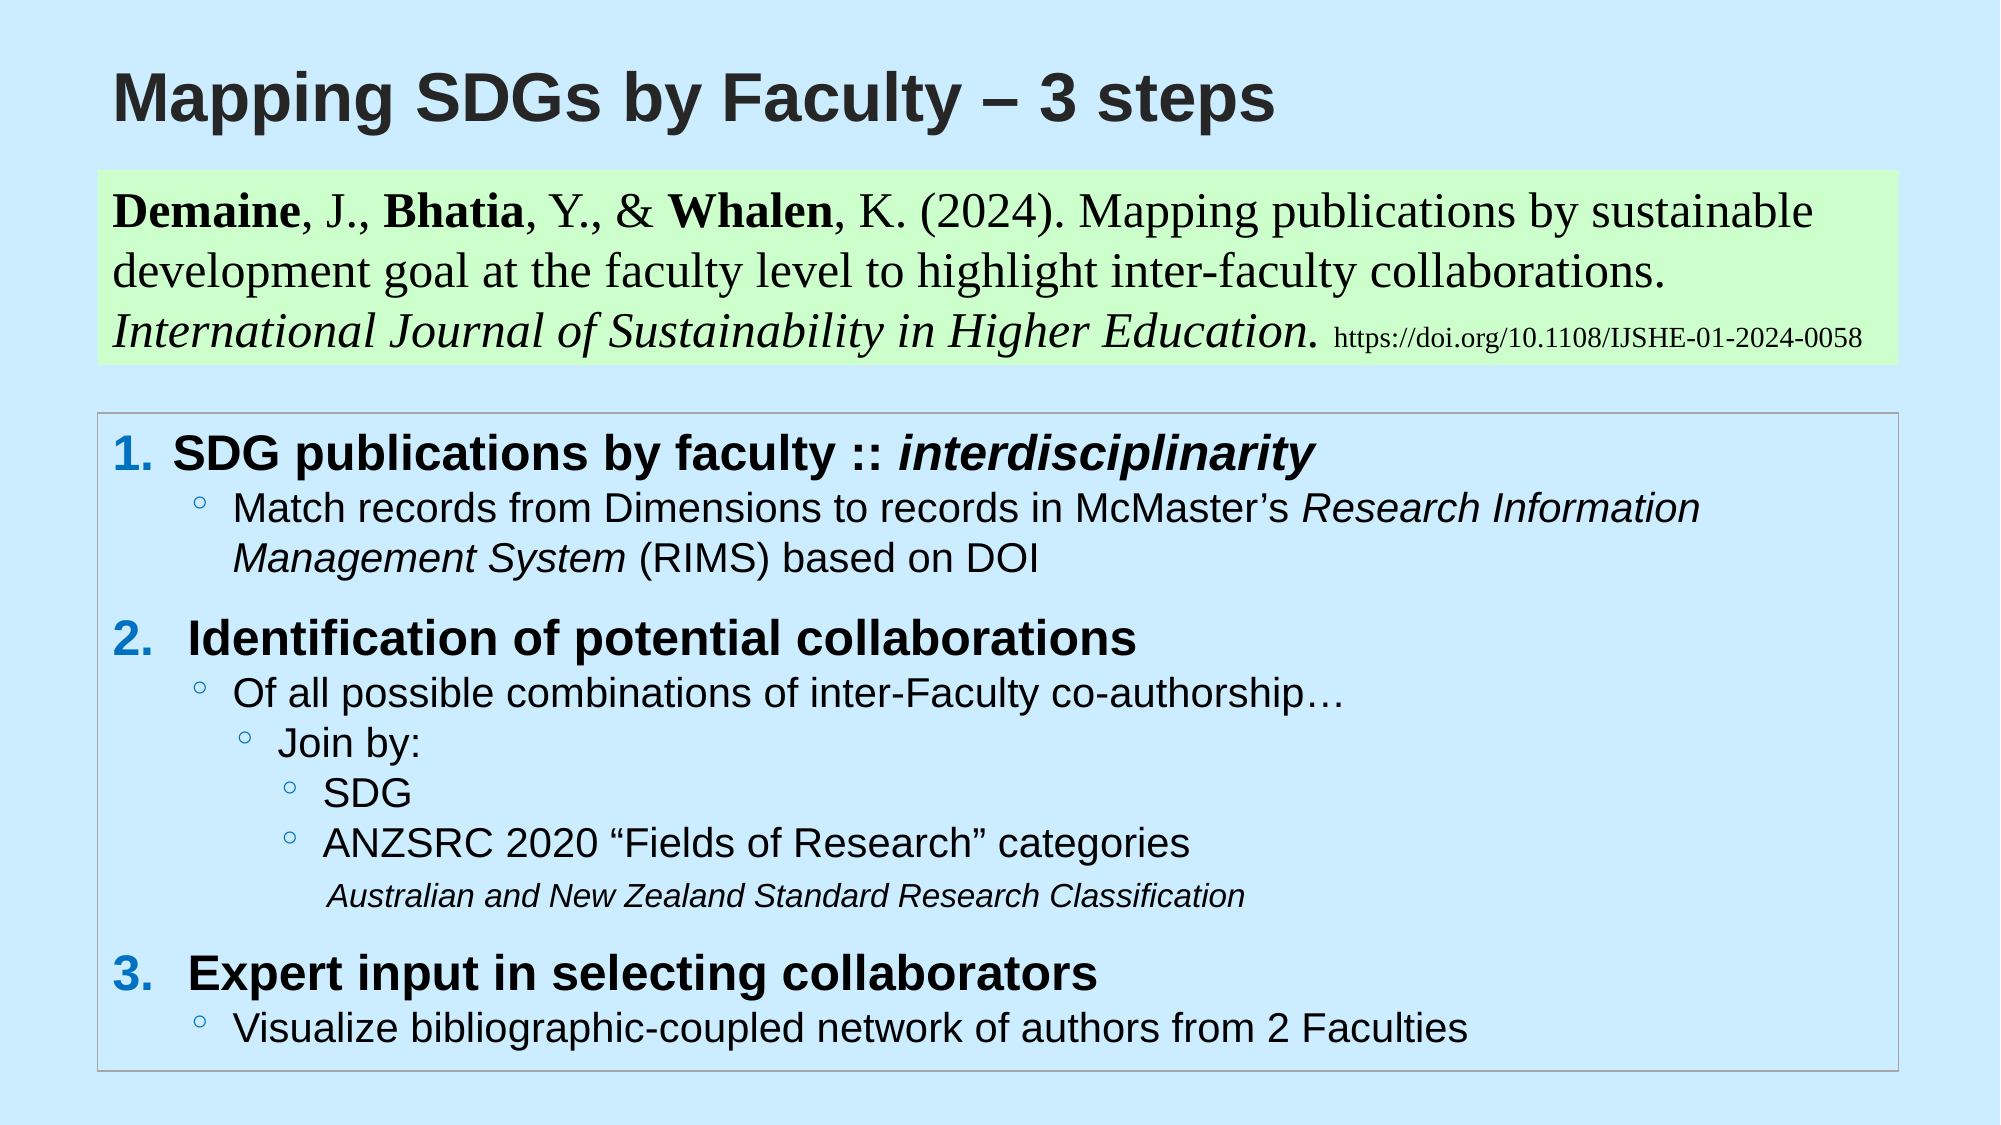

# Mapping SDGs by Faculty – 3 steps
Demaine, J., Bhatia, Y., & Whalen, K. (2024). Mapping publications by sustainable development goal at the faculty level to highlight inter-faculty collaborations. International Journal of Sustainability in Higher Education. https://doi.org/10.1108/IJSHE-01-2024-0058
SDG publications by faculty :: interdisciplinarity
Match records from Dimensions to records in McMaster’s Research Information Management System (RIMS) based on DOI
Identification of potential collaborations
Of all possible combinations of inter-Faculty co-authorship…
Join by:
SDG
ANZSRC 2020 “Fields of Research” categories
   Australian and New Zealand Standard Research Classification
Expert input in selecting collaborators
Visualize bibliographic-coupled network of authors from 2 Faculties